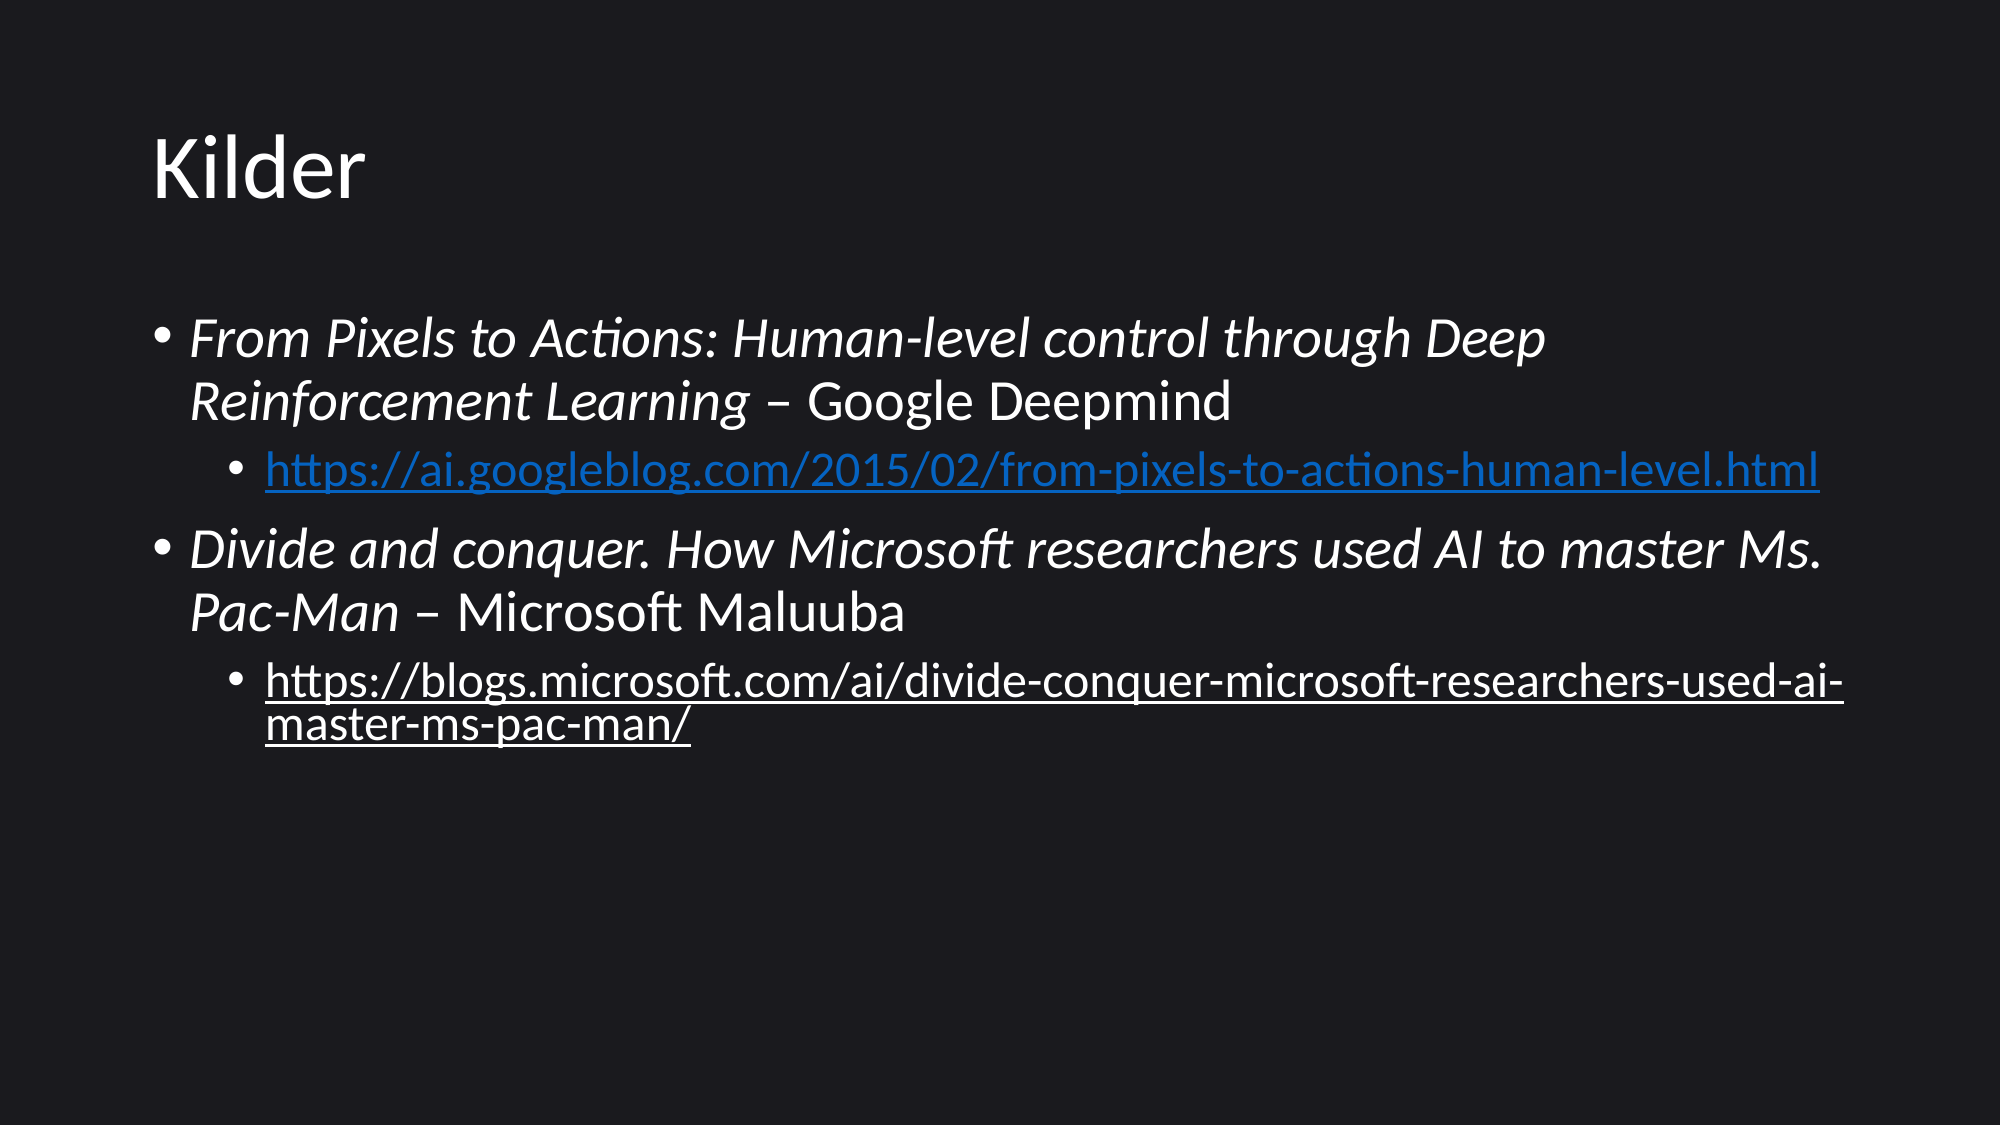

# Kilder
From Pixels to Actions: Human-level control through Deep Reinforcement Learning – Google Deepmind
https://ai.googleblog.com/2015/02/from-pixels-to-actions-human-level.html
Divide and conquer. How Microsoft researchers used AI to master Ms. Pac-Man – Microsoft Maluuba
https://blogs.microsoft.com/ai/divide-conquer-microsoft-researchers-used-ai-master-ms-pac-man/